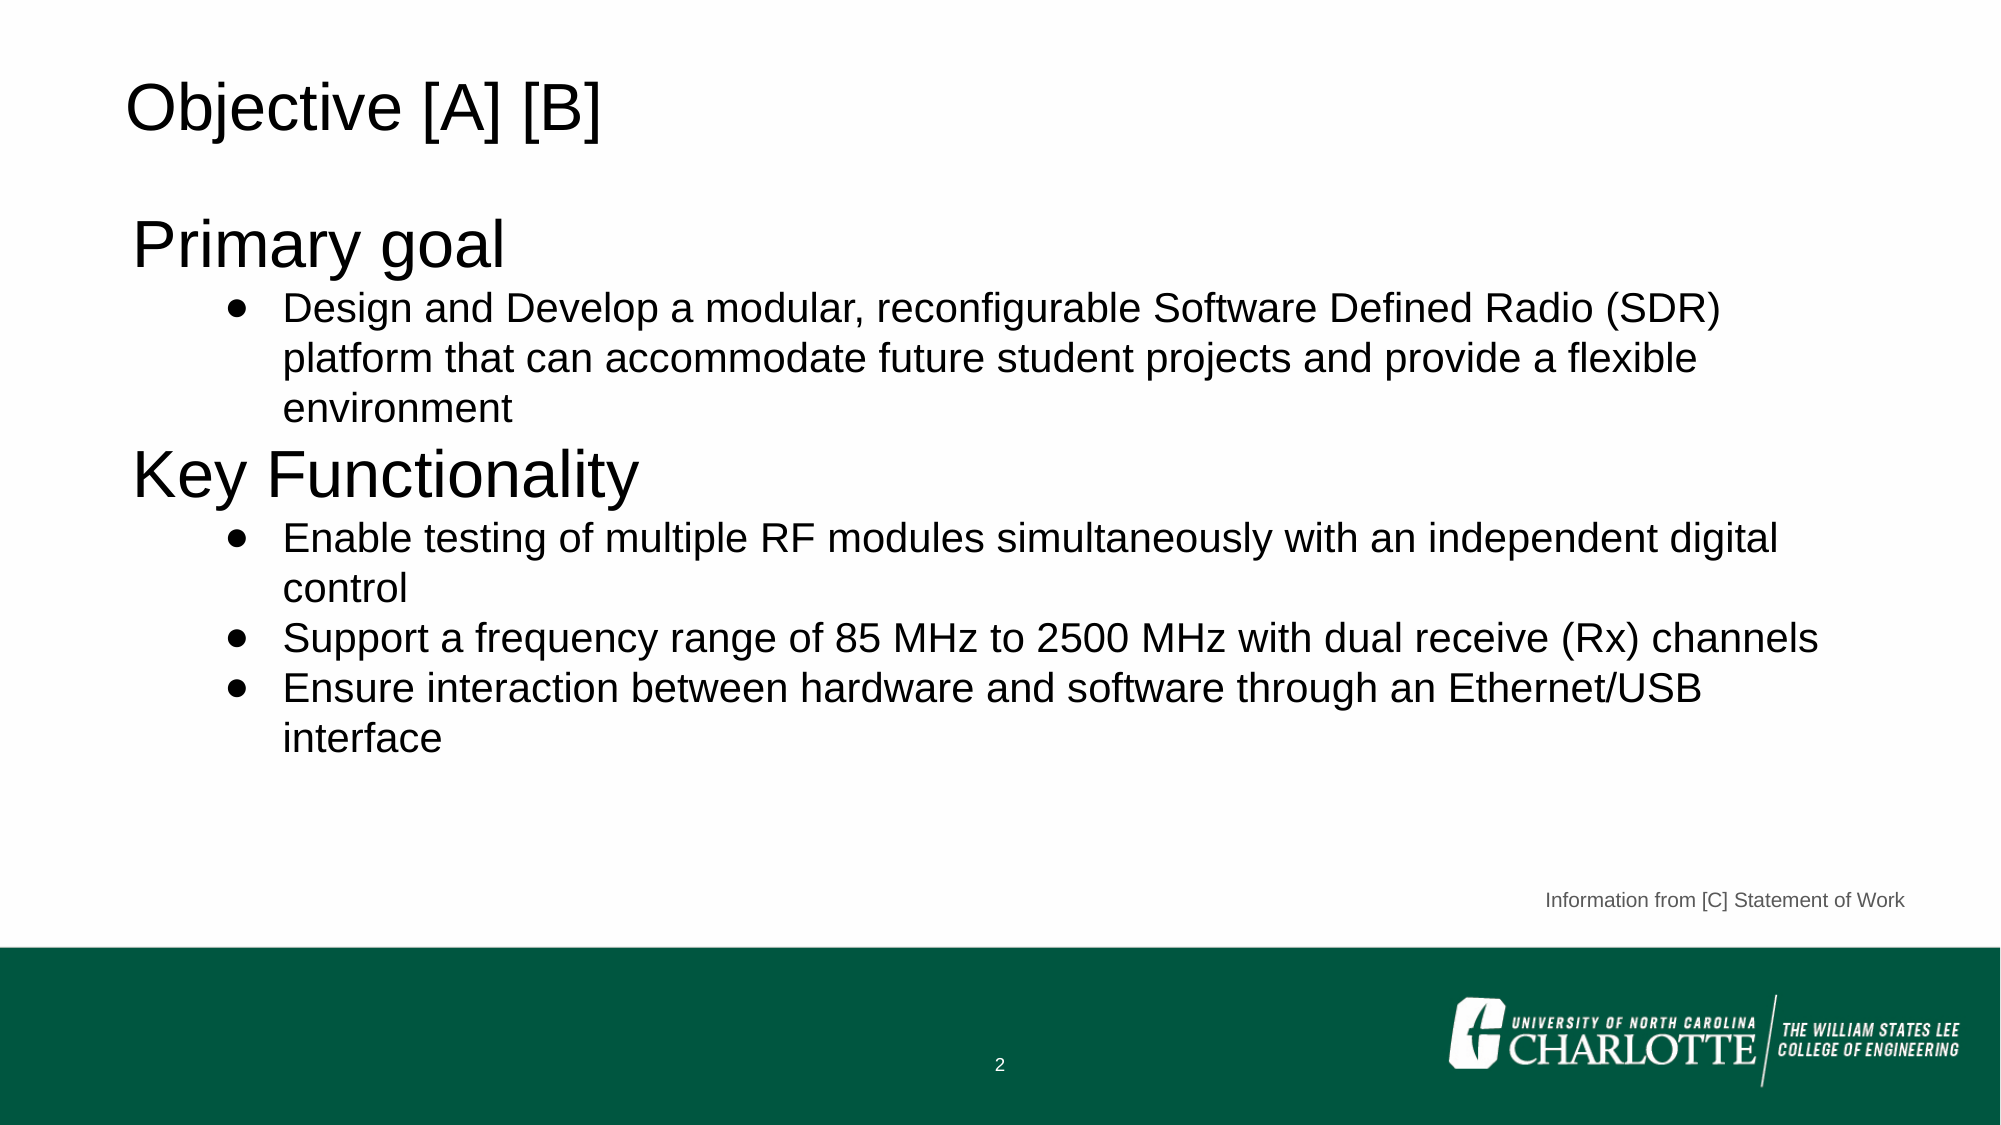

Objective [A] [B]
Primary goal
Design and Develop a modular, reconfigurable Software Defined Radio (SDR) platform that can accommodate future student projects and provide a flexible environment
Key Functionality
Enable testing of multiple RF modules simultaneously with an independent digital control
Support a frequency range of 85 MHz to 2500 MHz with dual receive (Rx) channels
Ensure interaction between hardware and software through an Ethernet/USB interface
Information from [C] Statement of Work
2